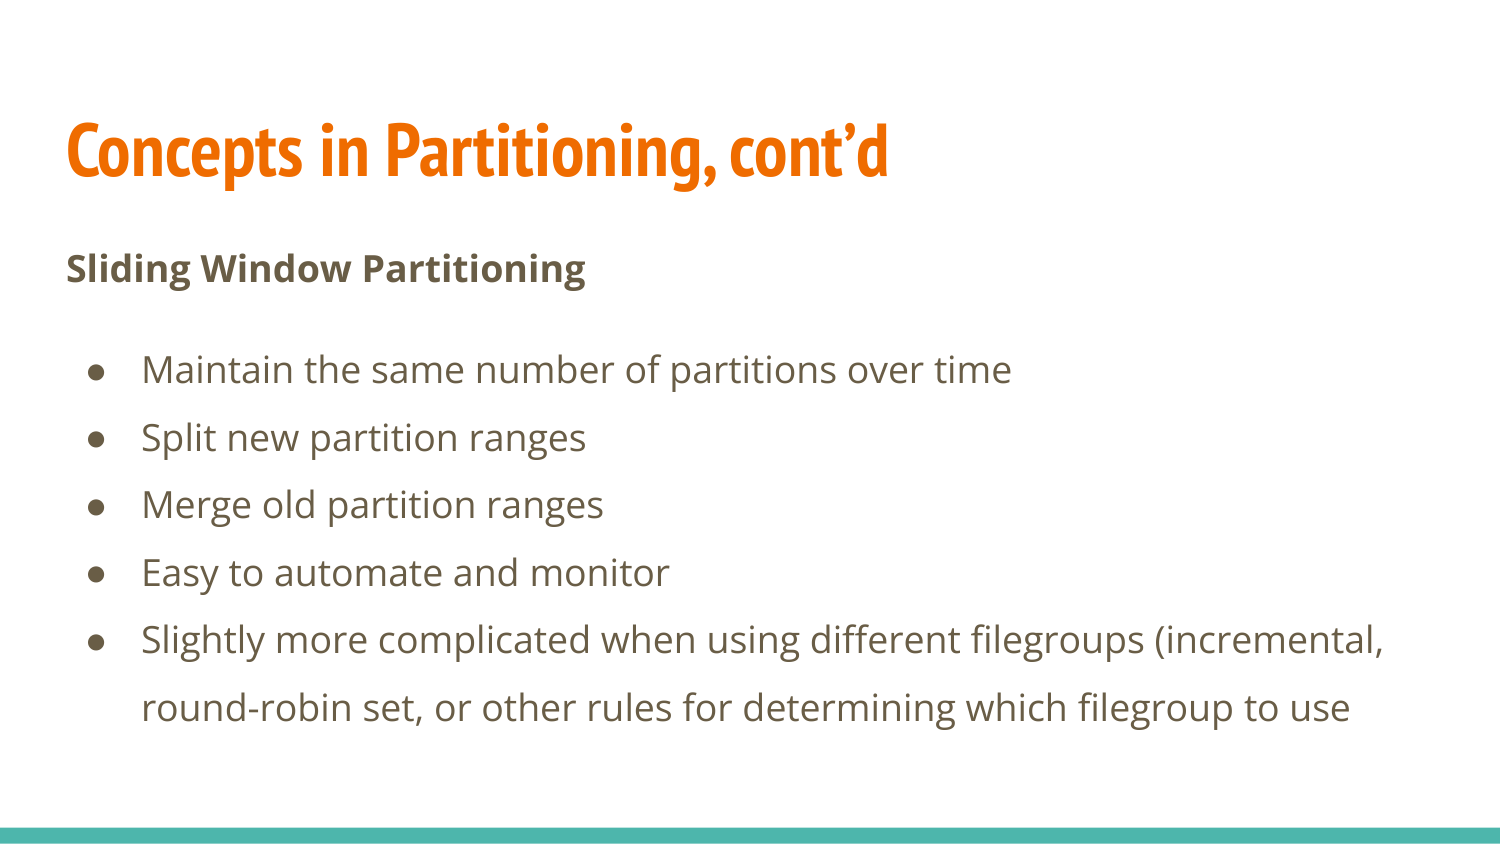

# Concepts in Partitioning, cont’d
Sliding Window Partitioning
Maintain the same number of partitions over time
Split new partition ranges
Merge old partition ranges
Easy to automate and monitor
Slightly more complicated when using different filegroups (incremental, round-robin set, or other rules for determining which filegroup to use